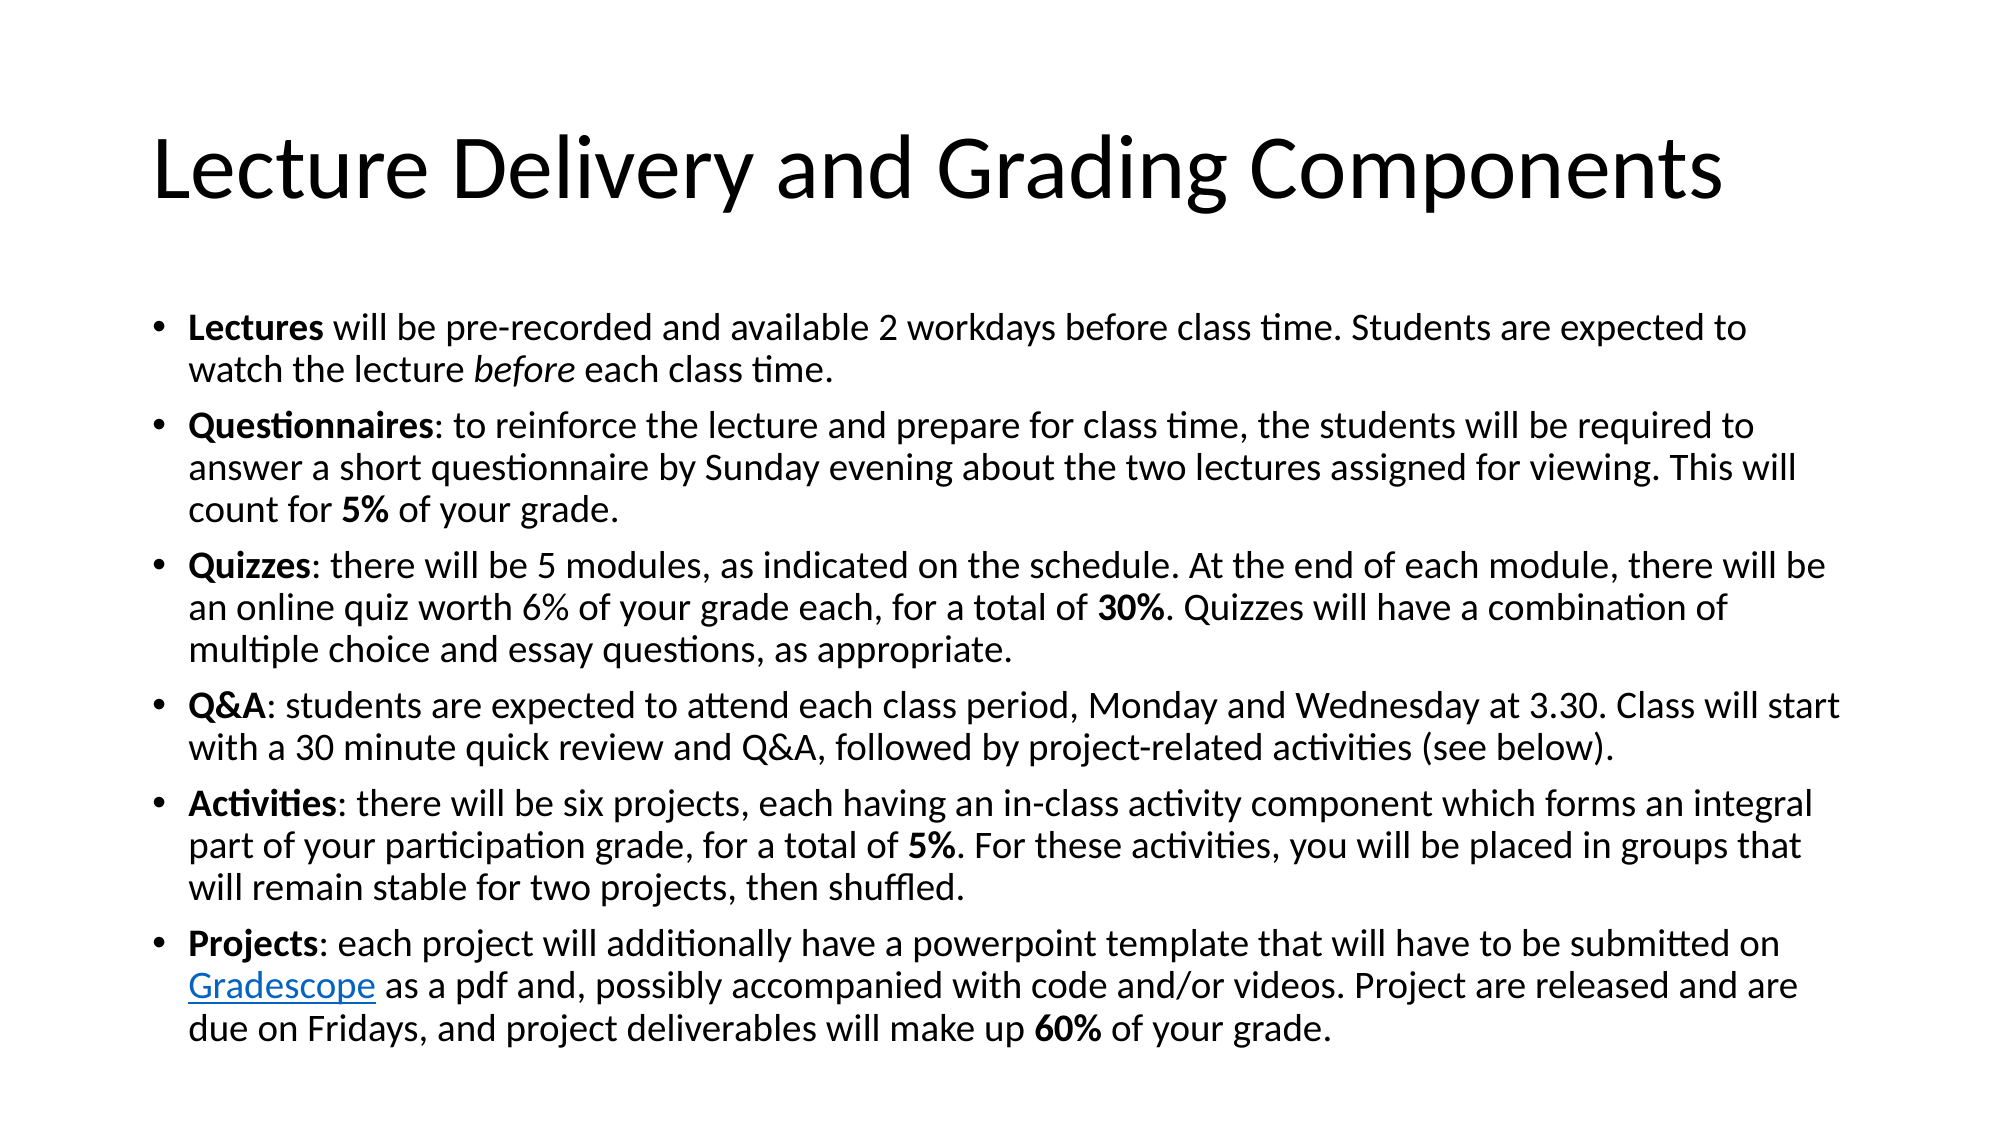

# Lecture Delivery and Grading Components
Lectures will be pre-recorded and available 2 workdays before class time. Students are expected to watch the lecture before each class time.
Questionnaires: to reinforce the lecture and prepare for class time, the students will be required to answer a short questionnaire by Sunday evening about the two lectures assigned for viewing. This will count for 5% of your grade.
Quizzes: there will be 5 modules, as indicated on the schedule. At the end of each module, there will be an online quiz worth 6% of your grade each, for a total of 30%. Quizzes will have a combination of multiple choice and essay questions, as appropriate.
Q&A: students are expected to attend each class period, Monday and Wednesday at 3.30. Class will start with a 30 minute quick review and Q&A, followed by project-related activities (see below).
Activities: there will be six projects, each having an in-class activity component which forms an integral part of your participation grade, for a total of 5%. For these activities, you will be placed in groups that will remain stable for two projects, then shuffled.
Projects: each project will additionally have a powerpoint template that will have to be submitted on Gradescope as a pdf and, possibly accompanied with code and/or videos. Project are released and are due on Fridays, and project deliverables will make up 60% of your grade.